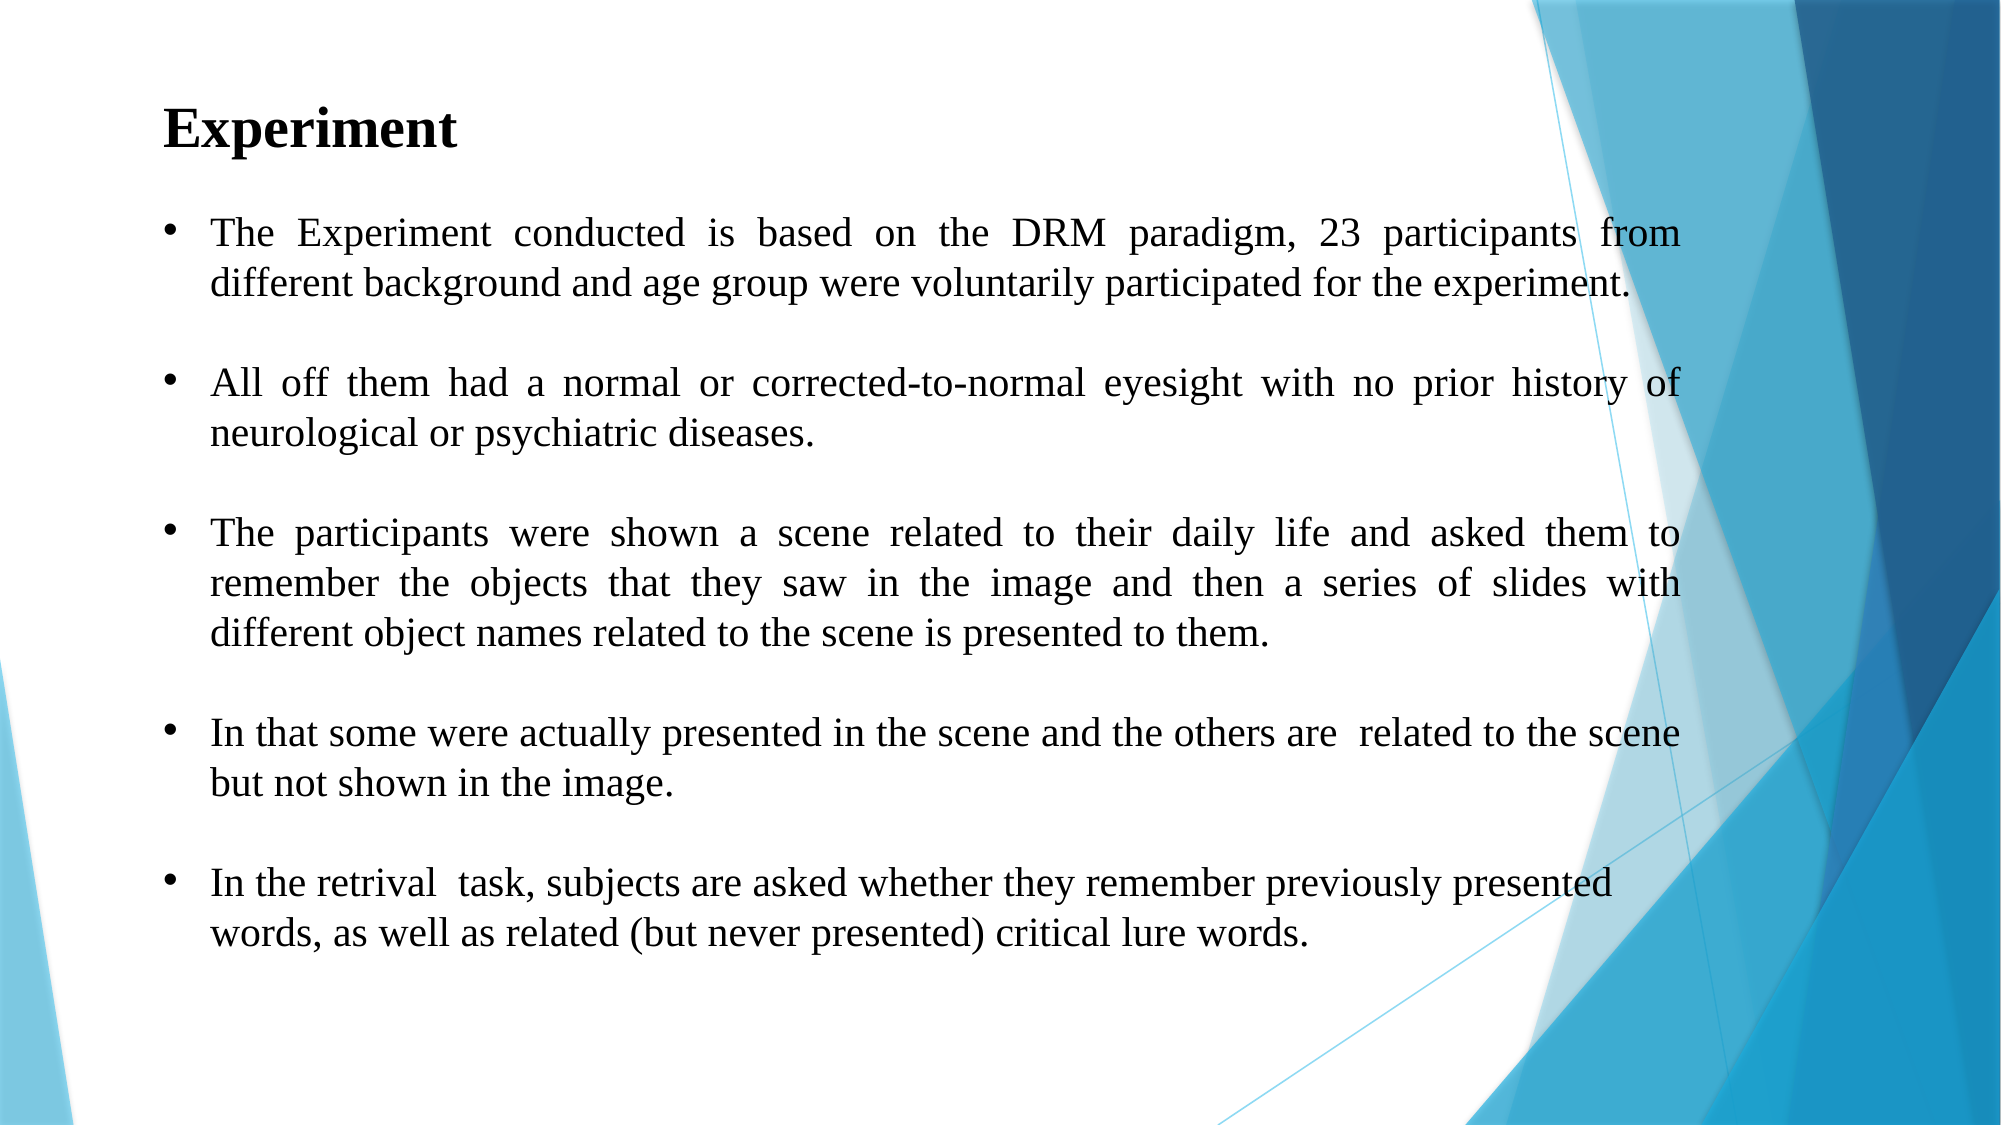

Experiment

The Experiment conducted is based on the DRM paradigm, 23 participants from different background and age group were voluntarily participated for the experiment.

All off them had a normal or corrected-to-normal eyesight with no prior history of neurological or psychiatric diseases.

The participants were shown a scene related to their daily life and asked them to remember the objects that they saw in the image and then a series of slides with different object names related to the scene is presented to them.

In that some were actually presented in the scene and the others are  related to the scene but not shown in the image.

In the retrival  task, subjects are asked whether they remember previously presented words, as well as related (but never presented) critical lure words.